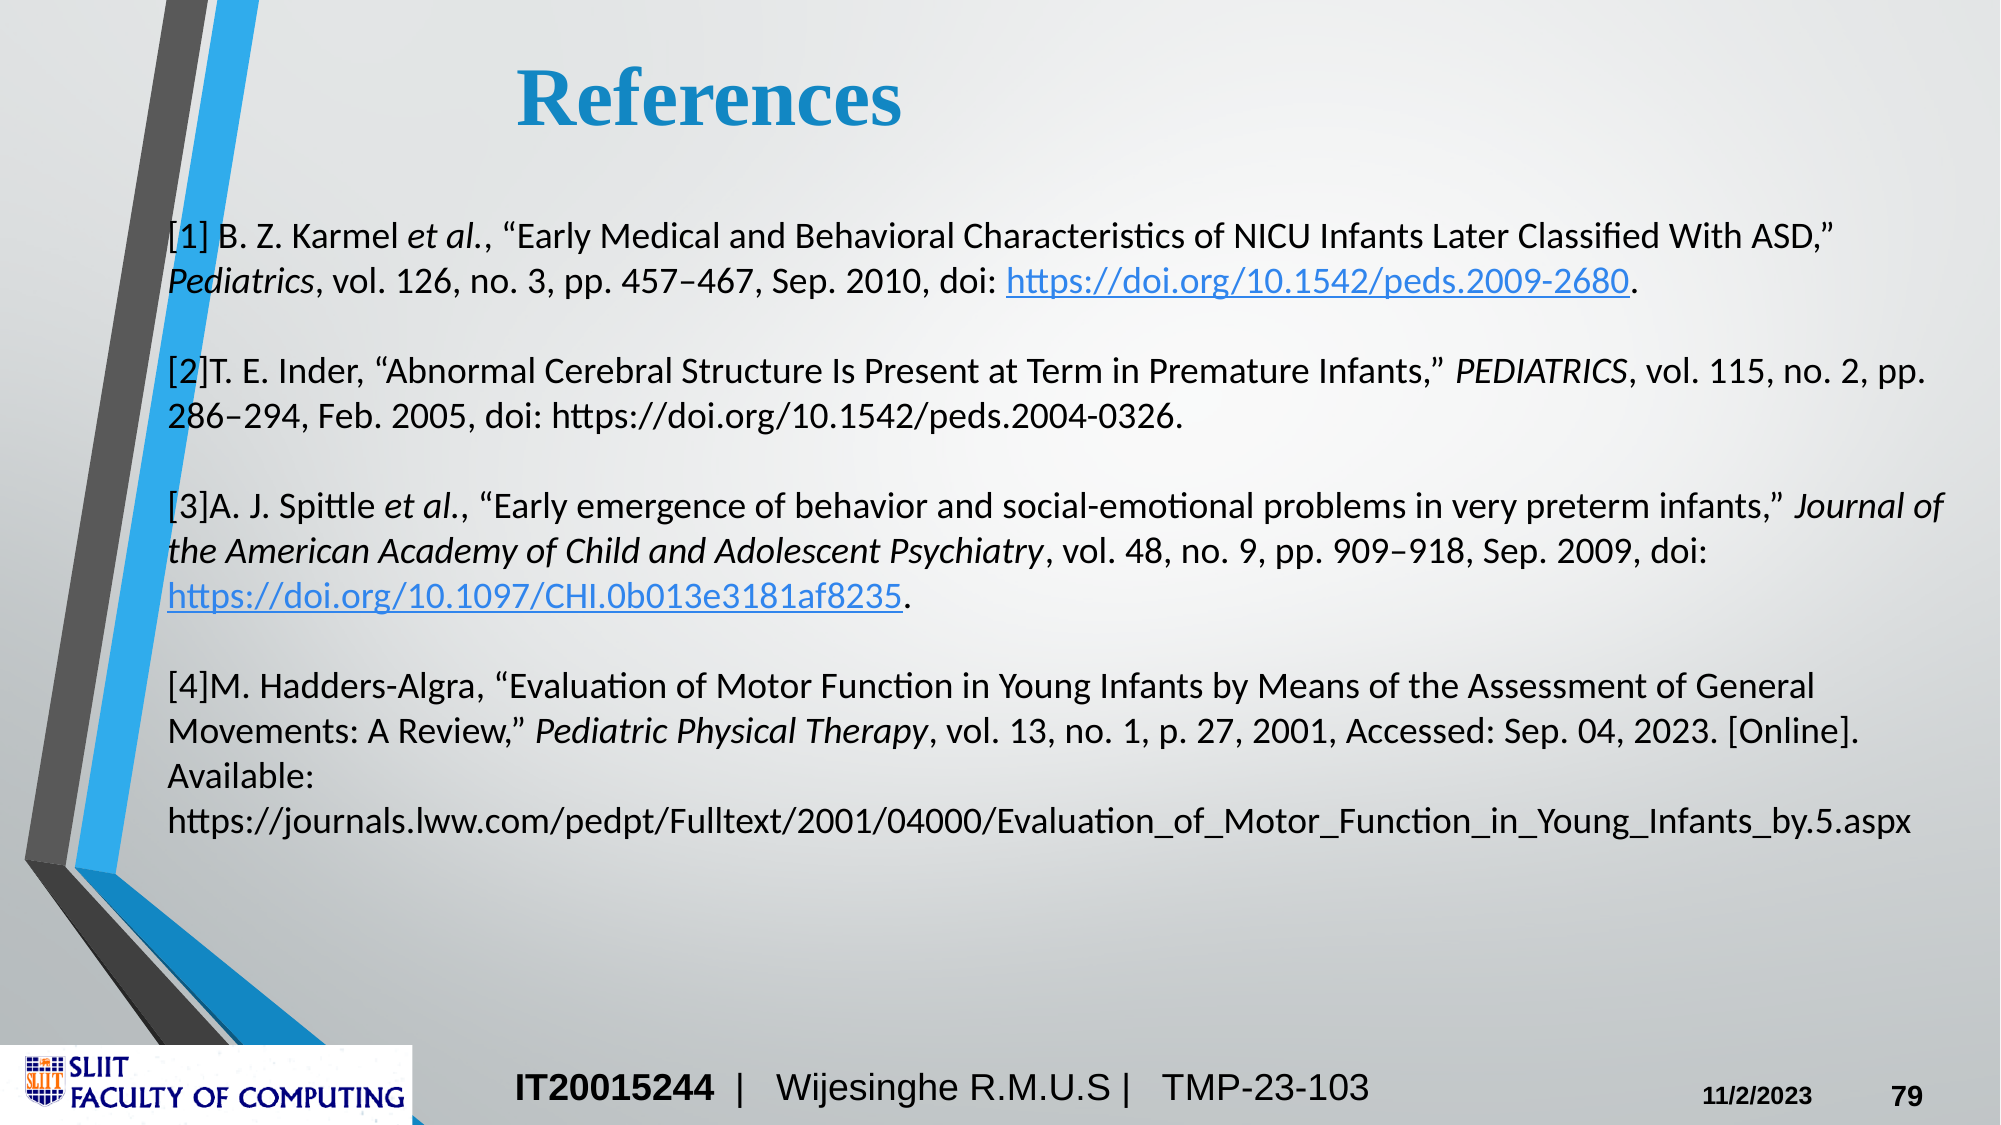

# References

[1] B. Z. Karmel et al., “Early Medical and Behavioral Characteristics of NICU Infants Later Classified With ASD,” Pediatrics, vol. 126, no. 3, pp. 457–467, Sep. 2010, doi: https://doi.org/10.1542/peds.2009-2680.

[2]T. E. Inder, “Abnormal Cerebral Structure Is Present at Term in Premature Infants,” PEDIATRICS, vol. 115, no. 2, pp. 286–294, Feb. 2005, doi: https://doi.org/10.1542/peds.2004-0326.
‌
[3]A. J. Spittle et al., “Early emergence of behavior and social-emotional problems in very preterm infants,” Journal of the American Academy of Child and Adolescent Psychiatry, vol. 48, no. 9, pp. 909–918, Sep. 2009, doi: https://doi.org/10.1097/CHI.0b013e3181af8235.

[4]M. Hadders-Algra, “Evaluation of Motor Function in Young Infants by Means of the Assessment of General Movements: A Review,” Pediatric Physical Therapy, vol. 13, no. 1, p. 27, 2001, Accessed: Sep. 04, 2023. [Online]. Available: https://journals.lww.com/pedpt/Fulltext/2001/04000/Evaluation_of_Motor_Function_in_Young_Infants_by.5.aspx
‌

‌

‌

IT20015244  |   Wijesinghe R.M.U.S |   TMP-23-103